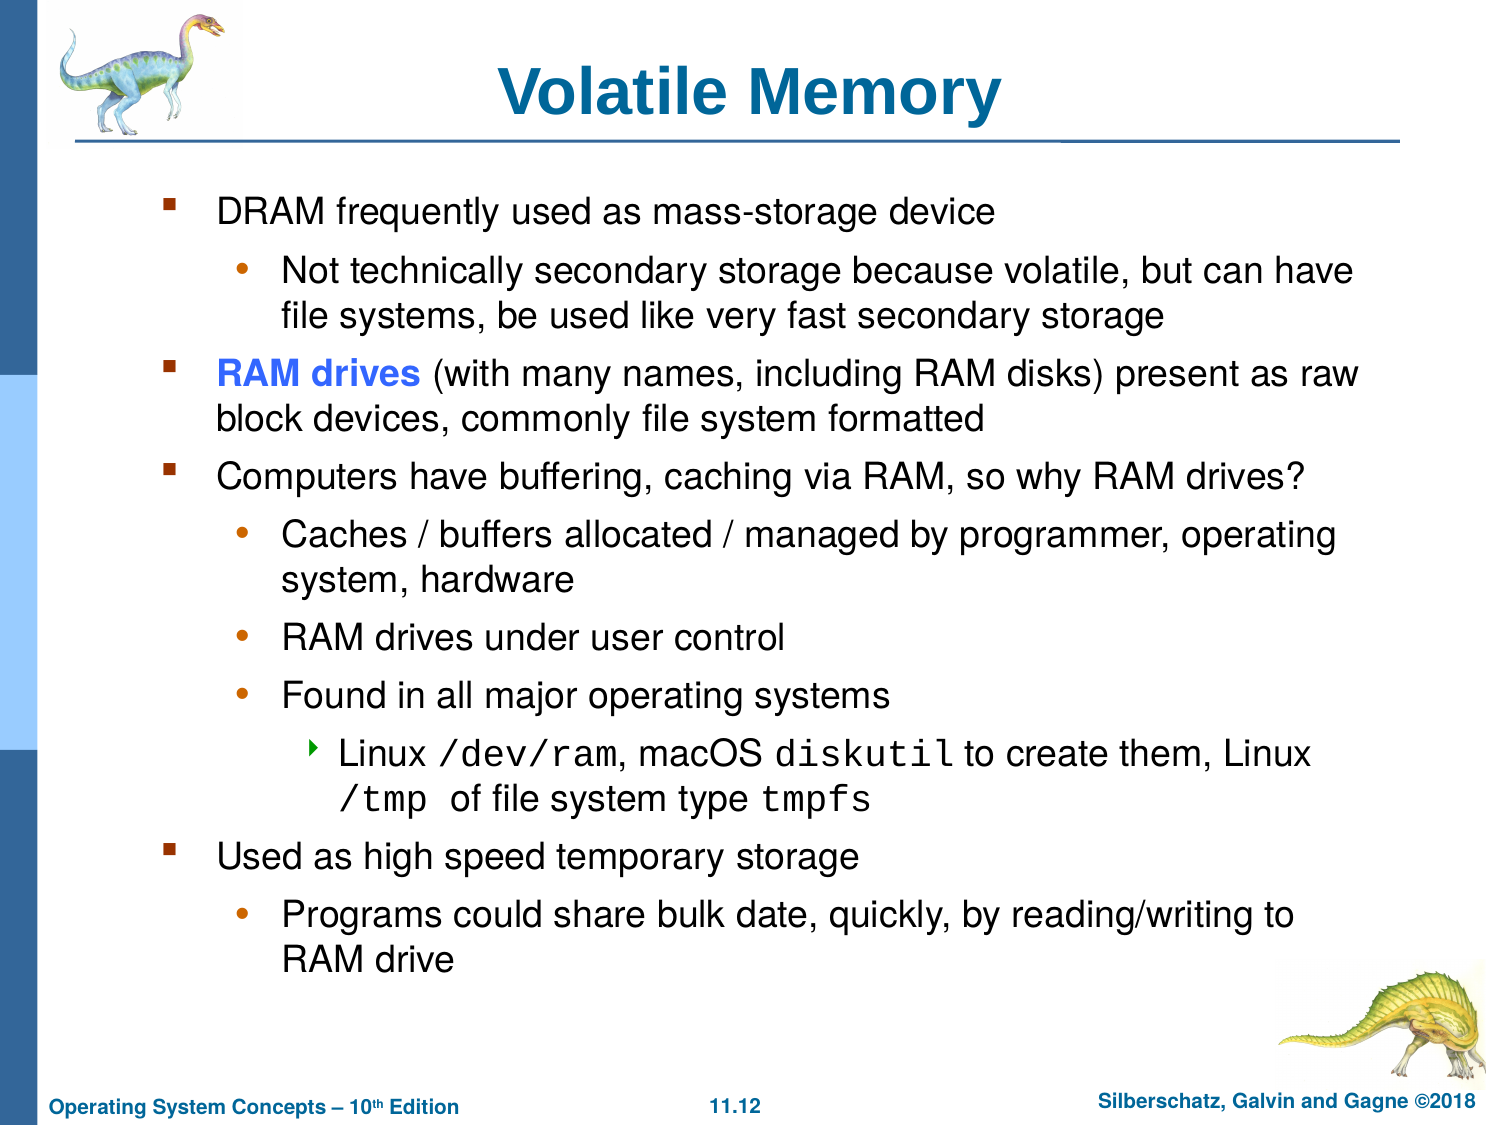

# Volatile Memory
DRAM frequently used as mass-storage device
Not technically secondary storage because volatile, but can have file systems, be used like very fast secondary storage
RAM drives (with many names, including RAM disks) present as raw block devices, commonly file system formatted
Computers have buffering, caching via RAM, so why RAM drives?
Caches / buffers allocated / managed by programmer, operating system, hardware
RAM drives under user control
Found in all major operating systems
Linux /dev/ram, macOS diskutil to create them, Linux /tmp of file system type tmpfs
Used as high speed temporary storage
Programs could share bulk date, quickly, by reading/writing to RAM drive